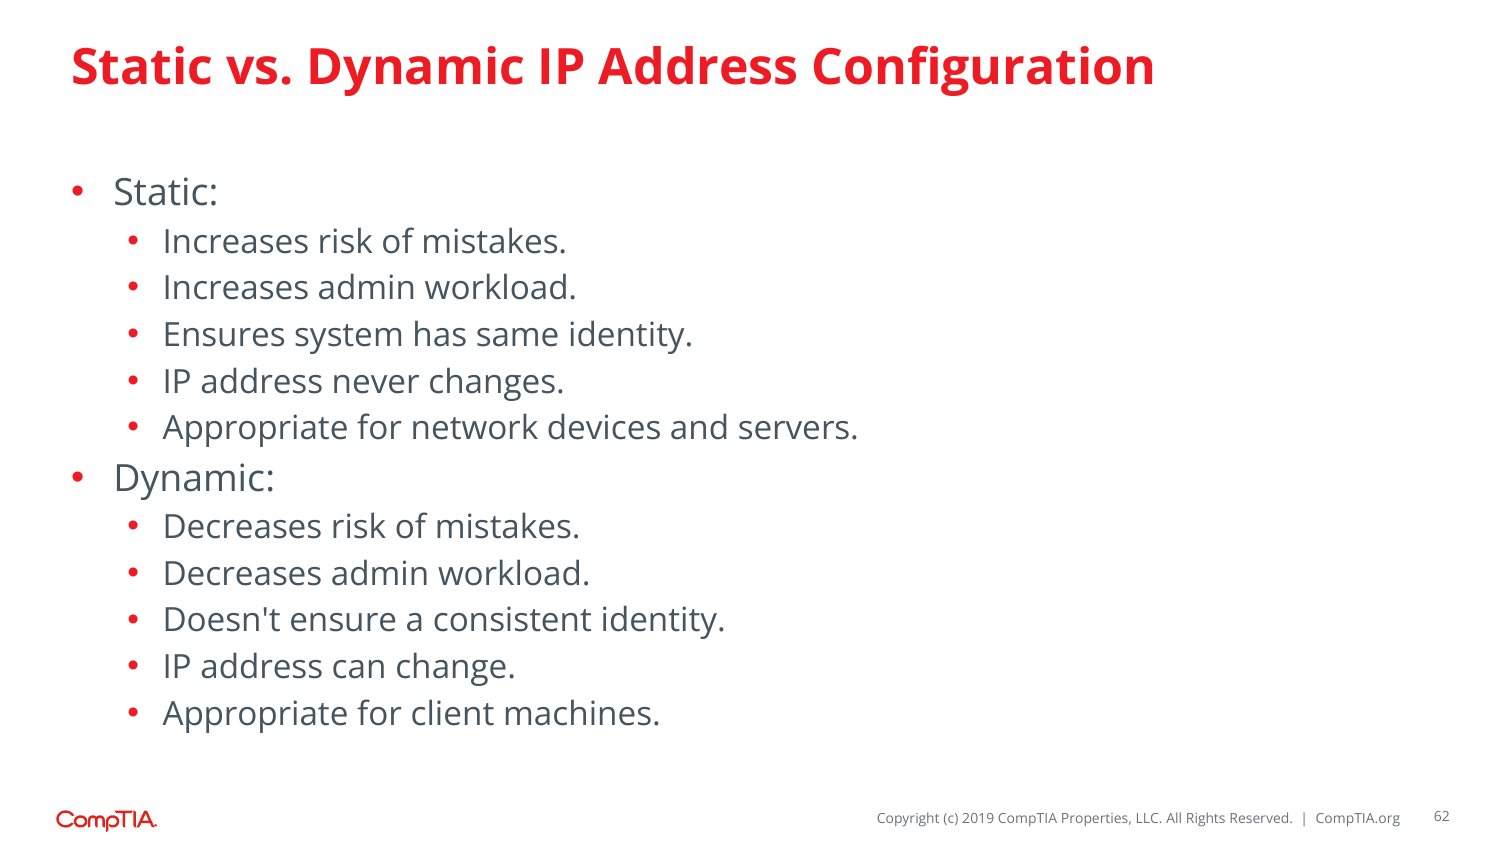

# Static vs. Dynamic IP Address Configuration
Static:
Increases risk of mistakes.
Increases admin workload.
Ensures system has same identity.
IP address never changes.
Appropriate for network devices and servers.
Dynamic:
Decreases risk of mistakes.
Decreases admin workload.
Doesn't ensure a consistent identity.
IP address can change.
Appropriate for client machines.

62